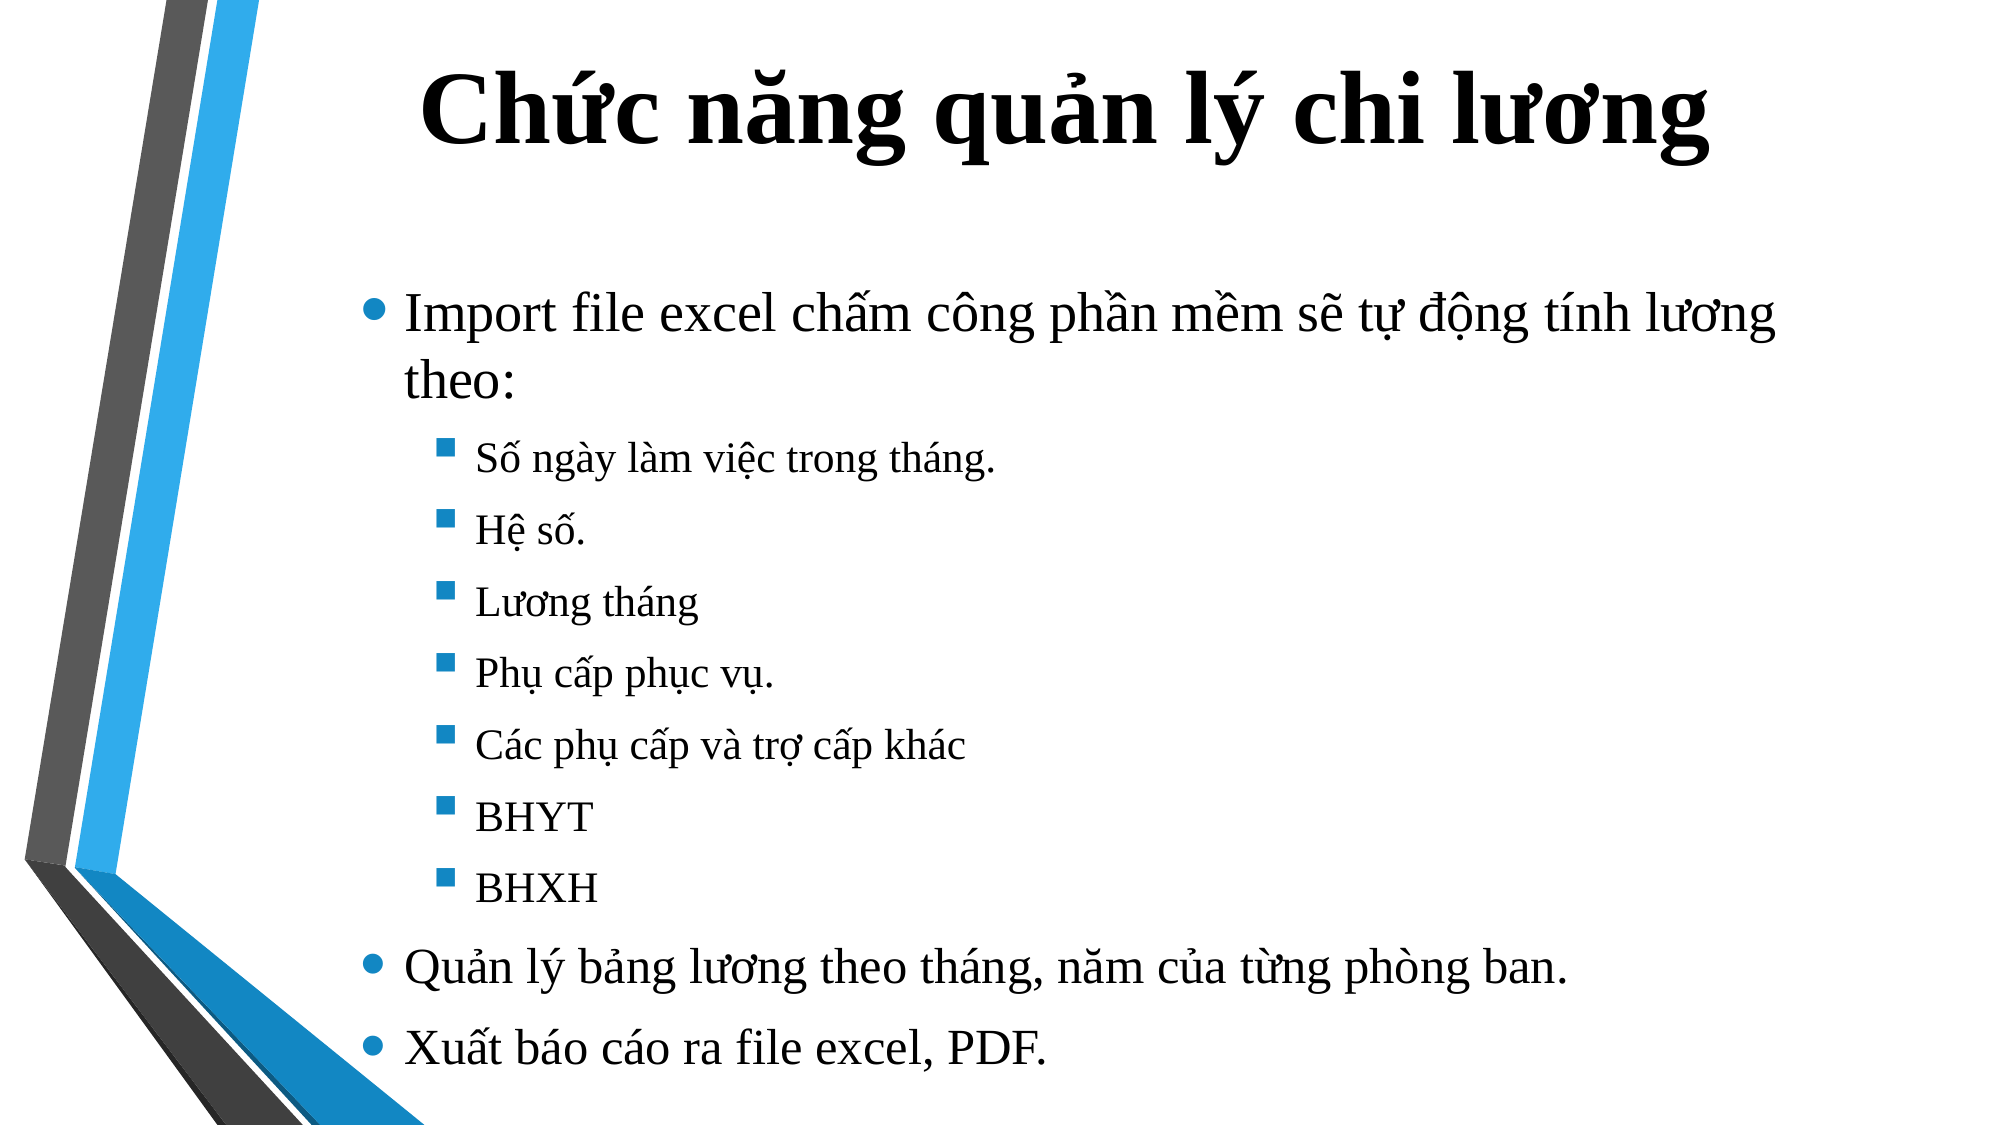

# Chức năng quản lý chi lương
Import file excel chấm công phần mềm sẽ tự động tính lương theo:
Số ngày làm việc trong tháng.
Hệ số.
Lương tháng
Phụ cấp phục vụ.
Các phụ cấp và trợ cấp khác
BHYT
BHXH
Quản lý bảng lương theo tháng, năm của từng phòng ban.
Xuất báo cáo ra file excel, PDF.